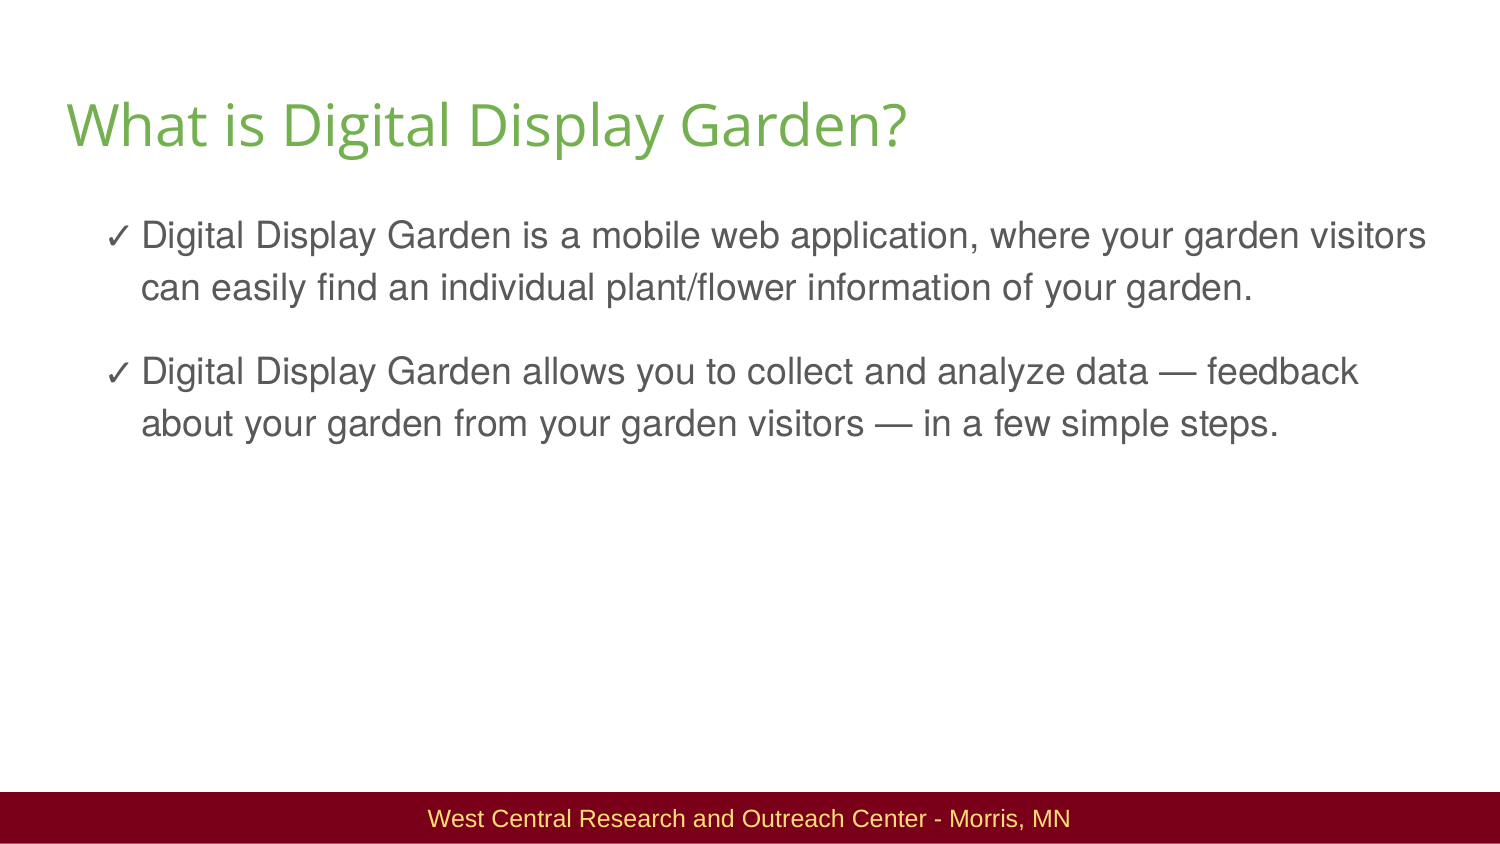

# What is Digital Display Garden?
Digital Display Garden is a mobile web application, where your garden visitors can easily find an individual plant/flower information of your garden.
Digital Display Garden allows you to collect and analyze data — feedback about your garden from your garden visitors — in a few simple steps.
West Central Research and Outreach Center - Morris, MN